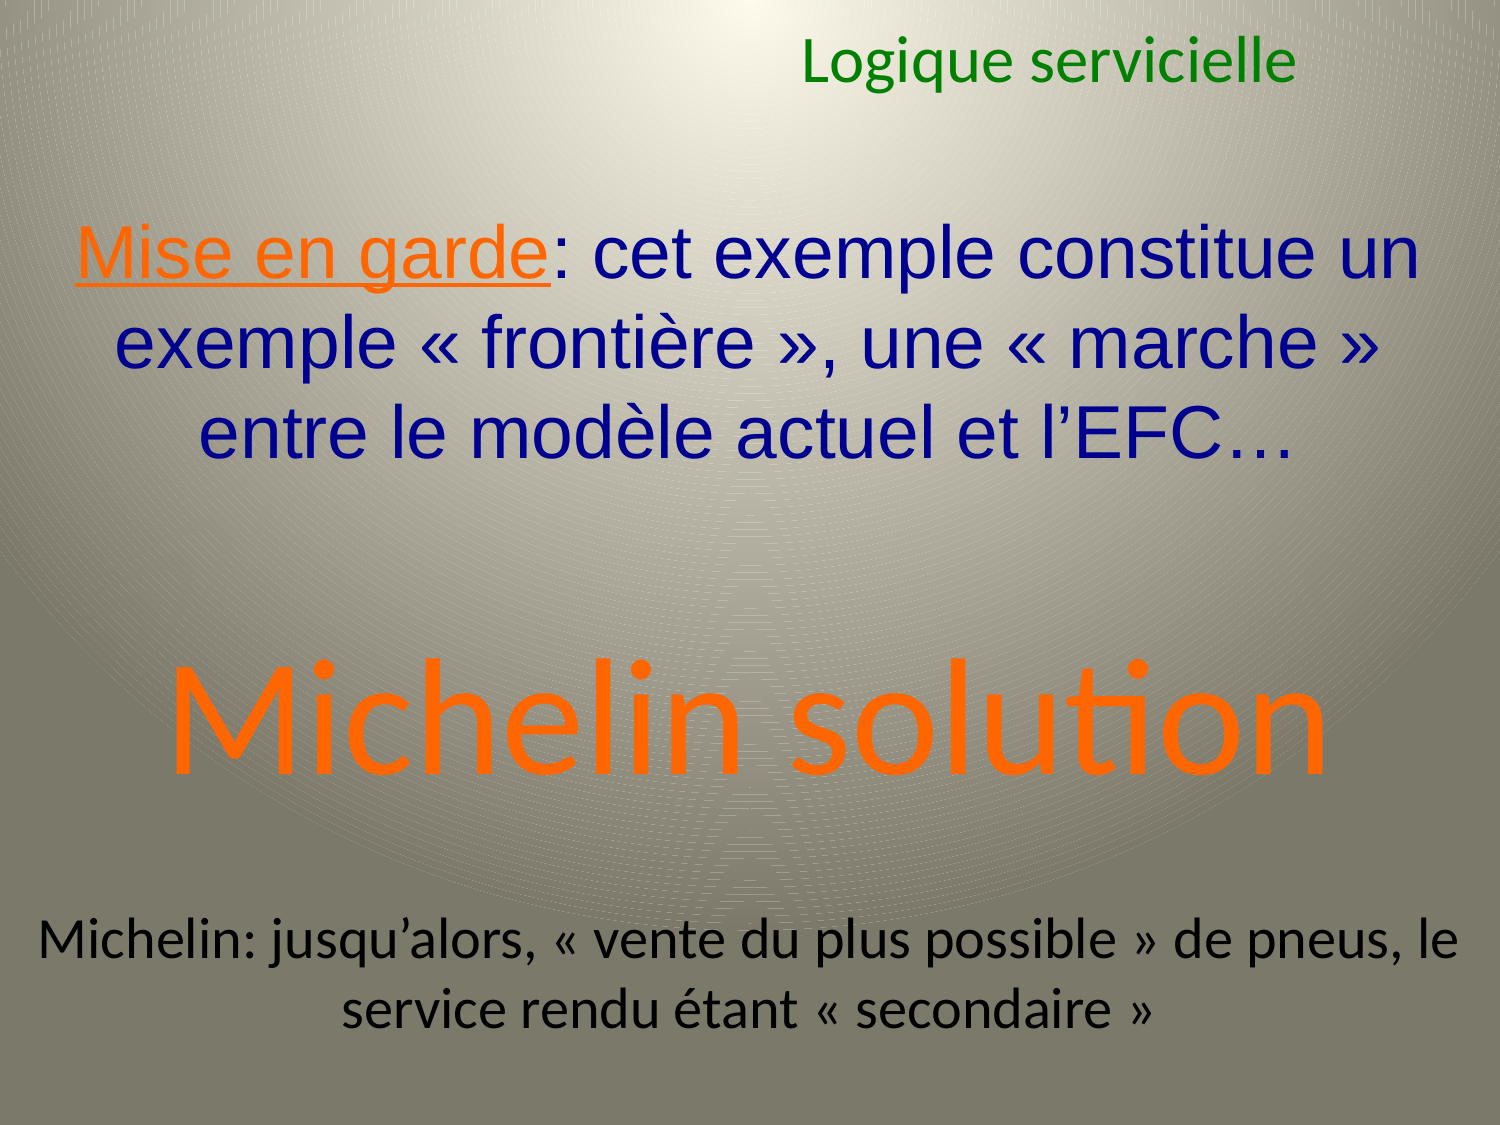

Logique servicielle
Mise en garde: cet exemple constitue un exemple « frontière », une « marche » entre le modèle actuel et l’EFC…
Michelin solution

Michelin: jusqu’alors, « vente du plus possible » de pneus, le service rendu étant « secondaire »